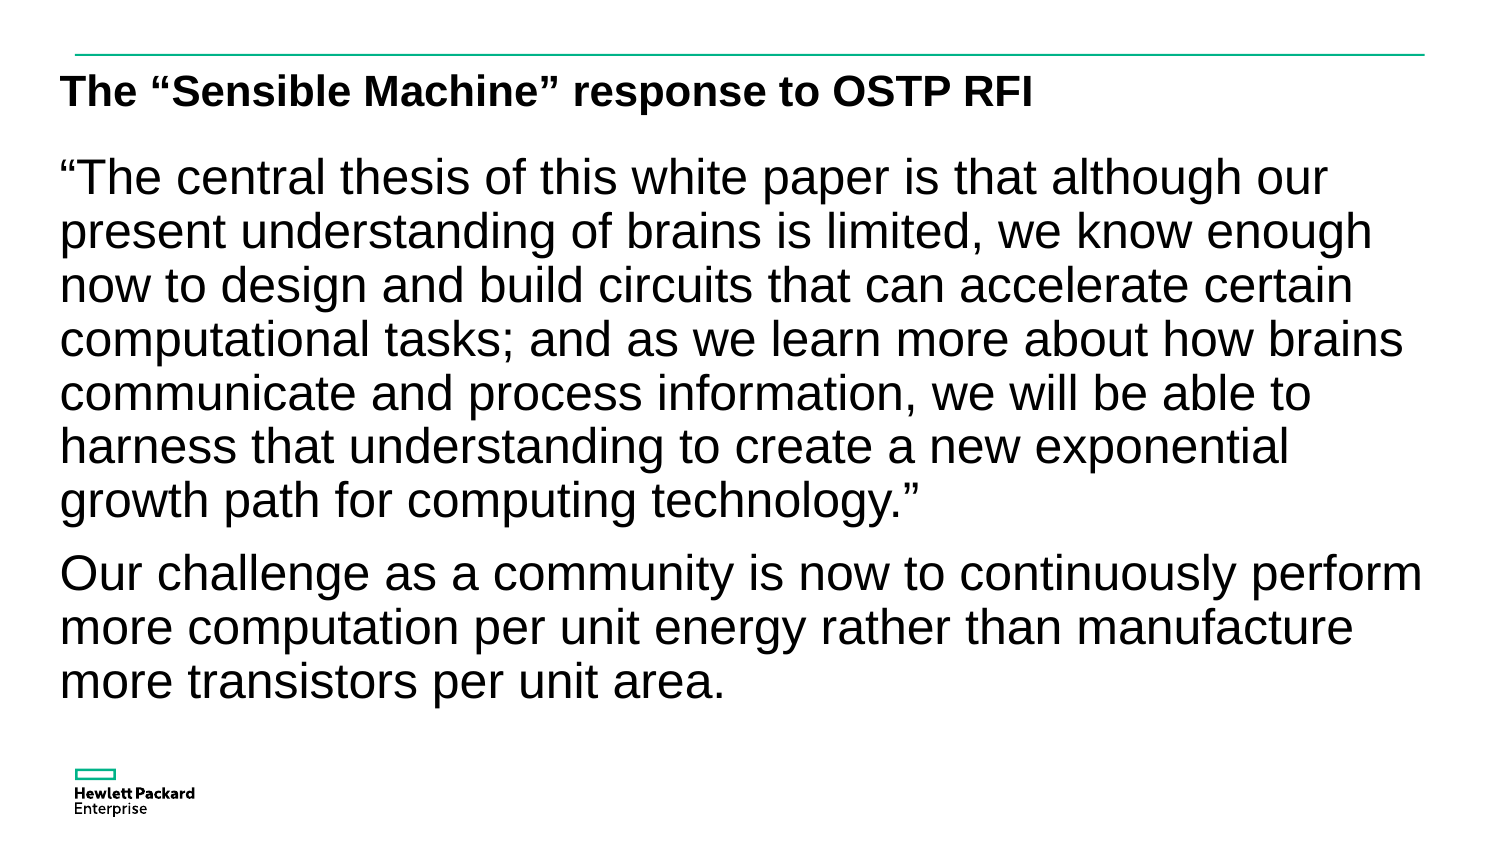

# The “Sensible Machine” response to OSTP RFI
“The central thesis of this white paper is that although our present understanding of brains is limited, we know enough now to design and build circuits that can accelerate certain computational tasks; and as we learn more about how brains communicate and process information, we will be able to harness that understanding to create a new exponential growth path for computing technology.”
Our challenge as a community is now to continuously perform more computation per unit energy rather than manufacture more transistors per unit area.